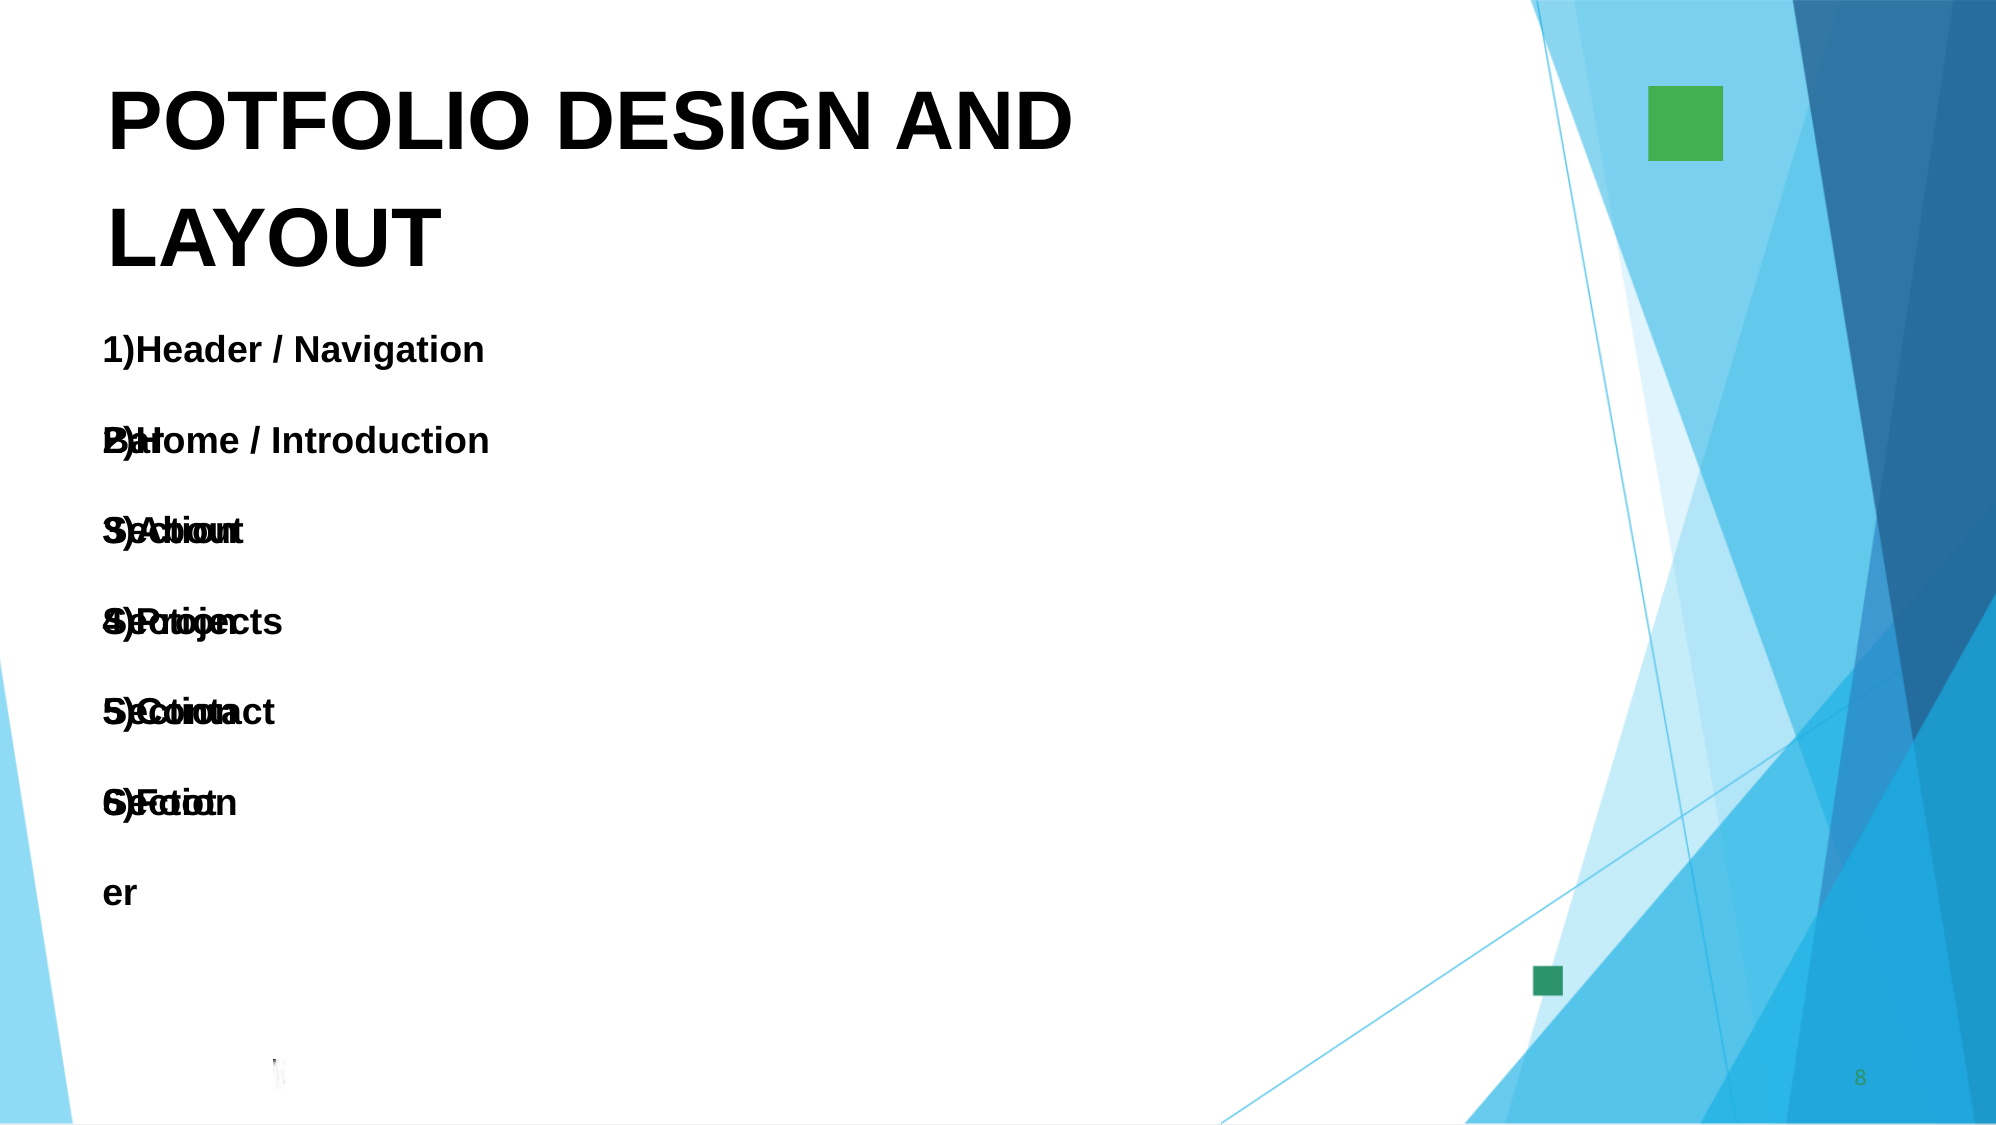

POTFOLIO DESIGN AND LAYOUT

1)Header / Navigation Bar
2)Home / Introduction Section
3)About Section
4)Projects Section
5)Contact Section
6)Footer
8